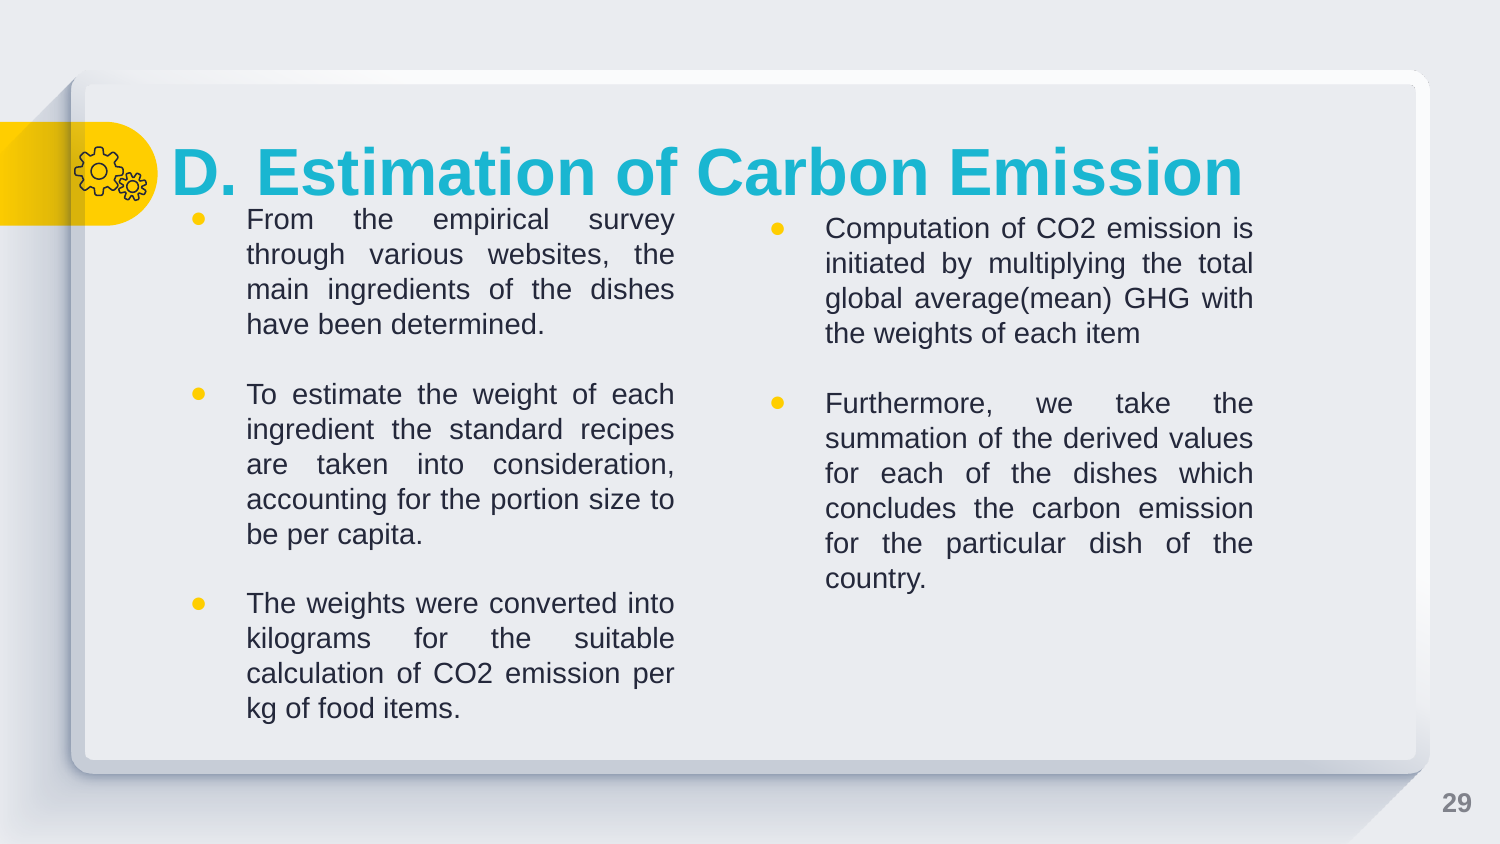

# D. Estimation of Carbon Emission

From the empirical survey through various websites, the main ingredients of the dishes have been determined.

To estimate the weight of each ingredient the standard recipes are taken into consideration, accounting for the portion size to be per capita.

The weights were converted into kilograms for the suitable calculation of CO2 emission per kg of food items.

Computation of CO2 emission is initiated by multiplying the total global average(mean) GHG with the weights of each item

Furthermore, we take the summation of the derived values for each of the dishes which concludes the carbon emission for the particular dish of the country.

29